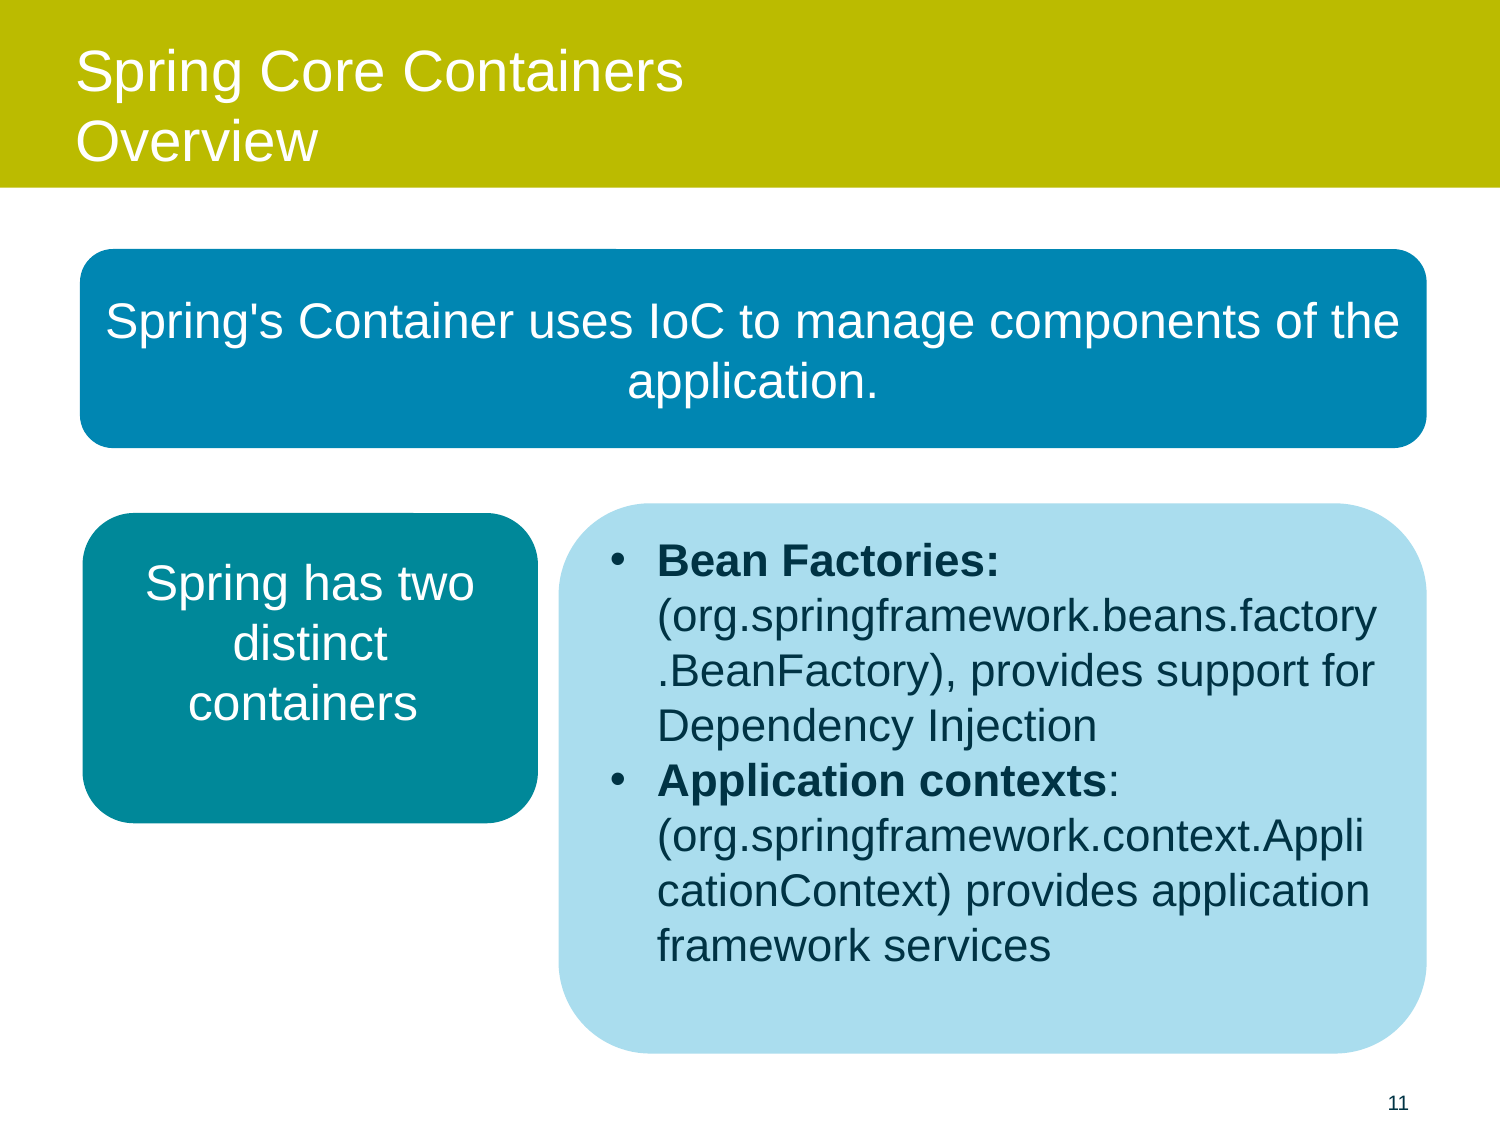

# Spring Core Containers Overview

Spring's Container uses IoC to manage components of the application.

Bean Factories: (org.springframework.beans.factory.BeanFactory), provides support for Dependency Injection
Application contexts: (org.springframework.context.ApplicationContext) provides application framework services

Spring has two distinct containers

11